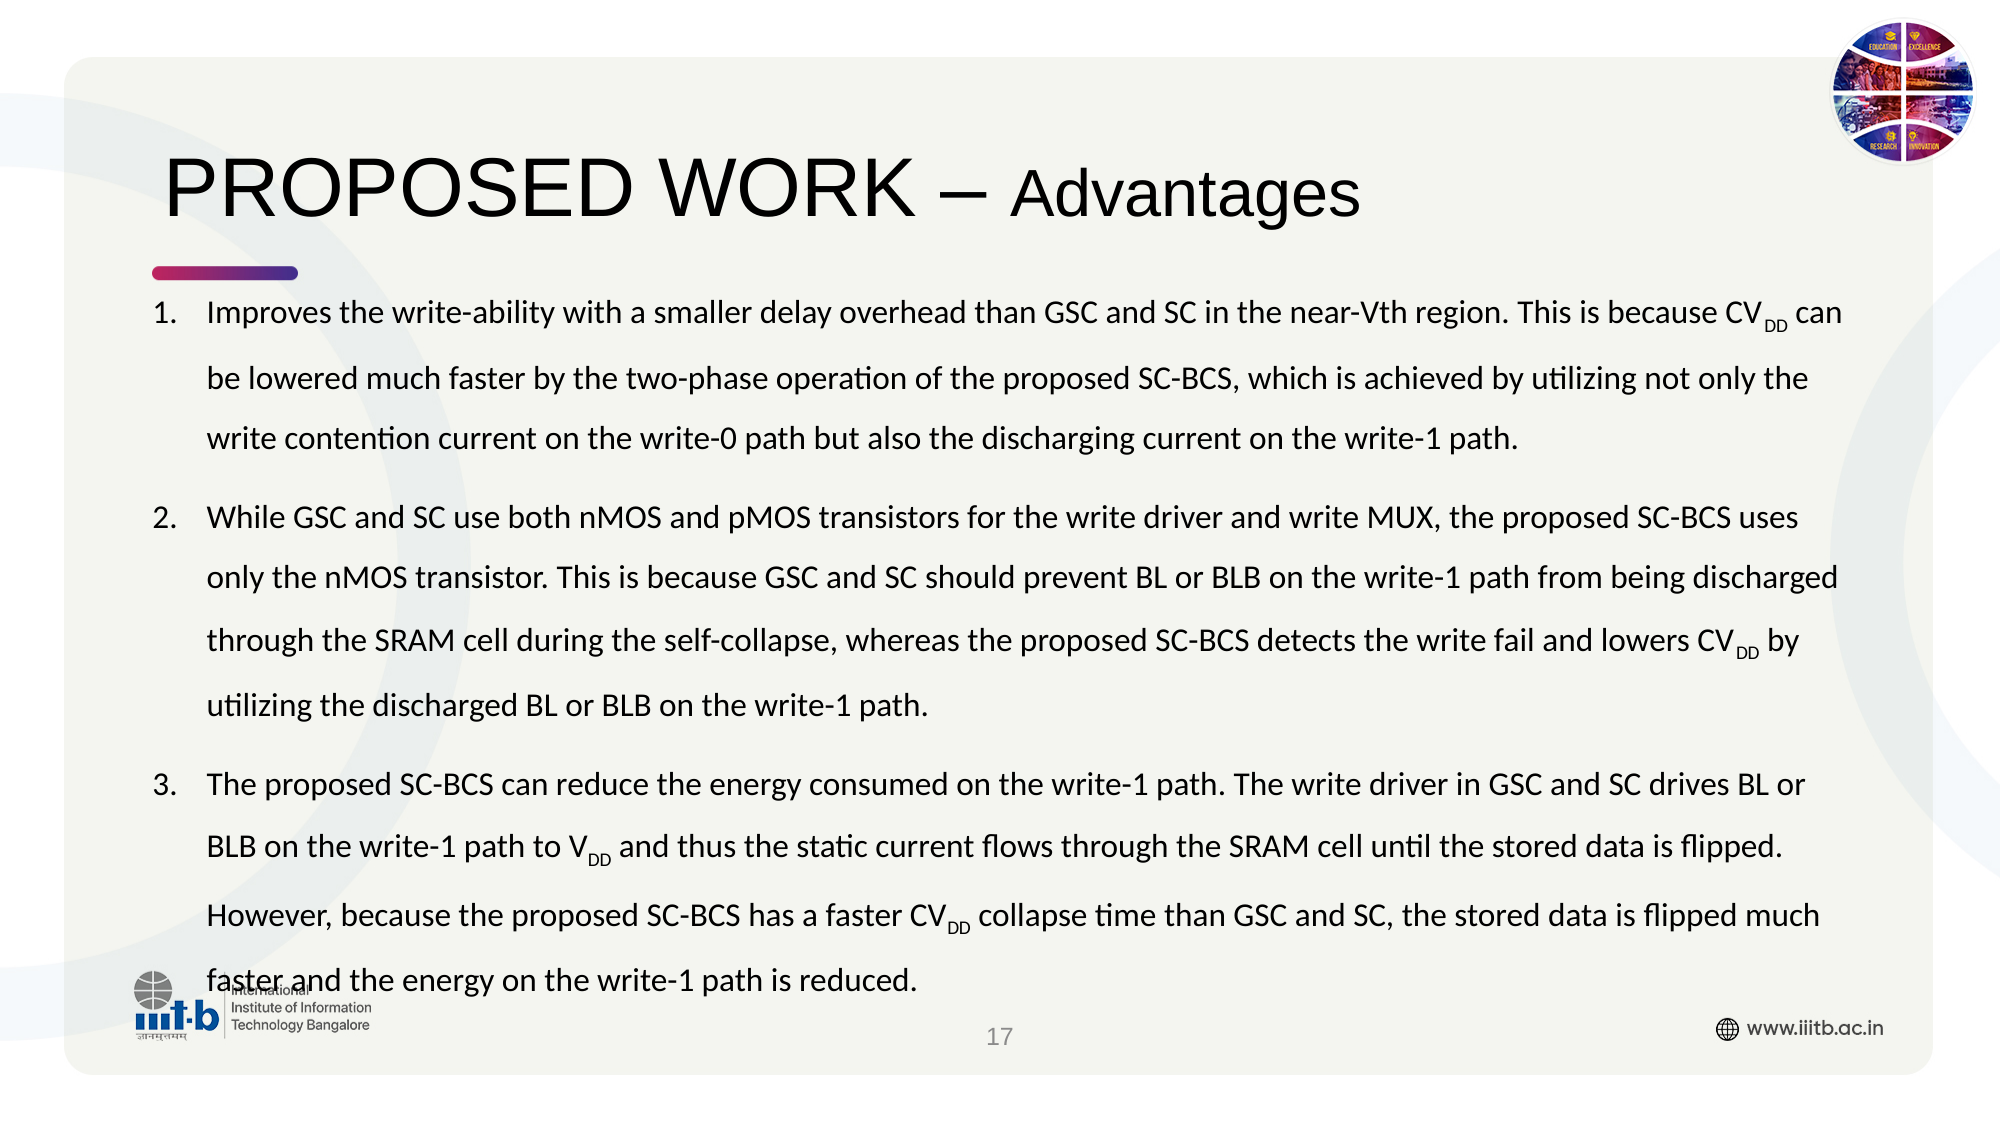

# PROPOSED WORK – Advantages
Improves the write-ability with a smaller delay overhead than GSC and SC in the near-Vth region. This is because CVDD can be lowered much faster by the two-phase operation of the proposed SC-BCS, which is achieved by utilizing not only the write contention current on the write-0 path but also the discharging current on the write-1 path.
While GSC and SC use both nMOS and pMOS transistors for the write driver and write MUX, the proposed SC-BCS uses only the nMOS transistor. This is because GSC and SC should prevent BL or BLB on the write-1 path from being discharged through the SRAM cell during the self-collapse, whereas the proposed SC-BCS detects the write fail and lowers CVDD by utilizing the discharged BL or BLB on the write-1 path.
The proposed SC-BCS can reduce the energy consumed on the write-1 path. The write driver in GSC and SC drives BL or BLB on the write-1 path to VDD and thus the static current flows through the SRAM cell until the stored data is flipped. However, because the proposed SC-BCS has a faster CVDD collapse time than GSC and SC, the stored data is flipped much faster and the energy on the write-1 path is reduced.

17